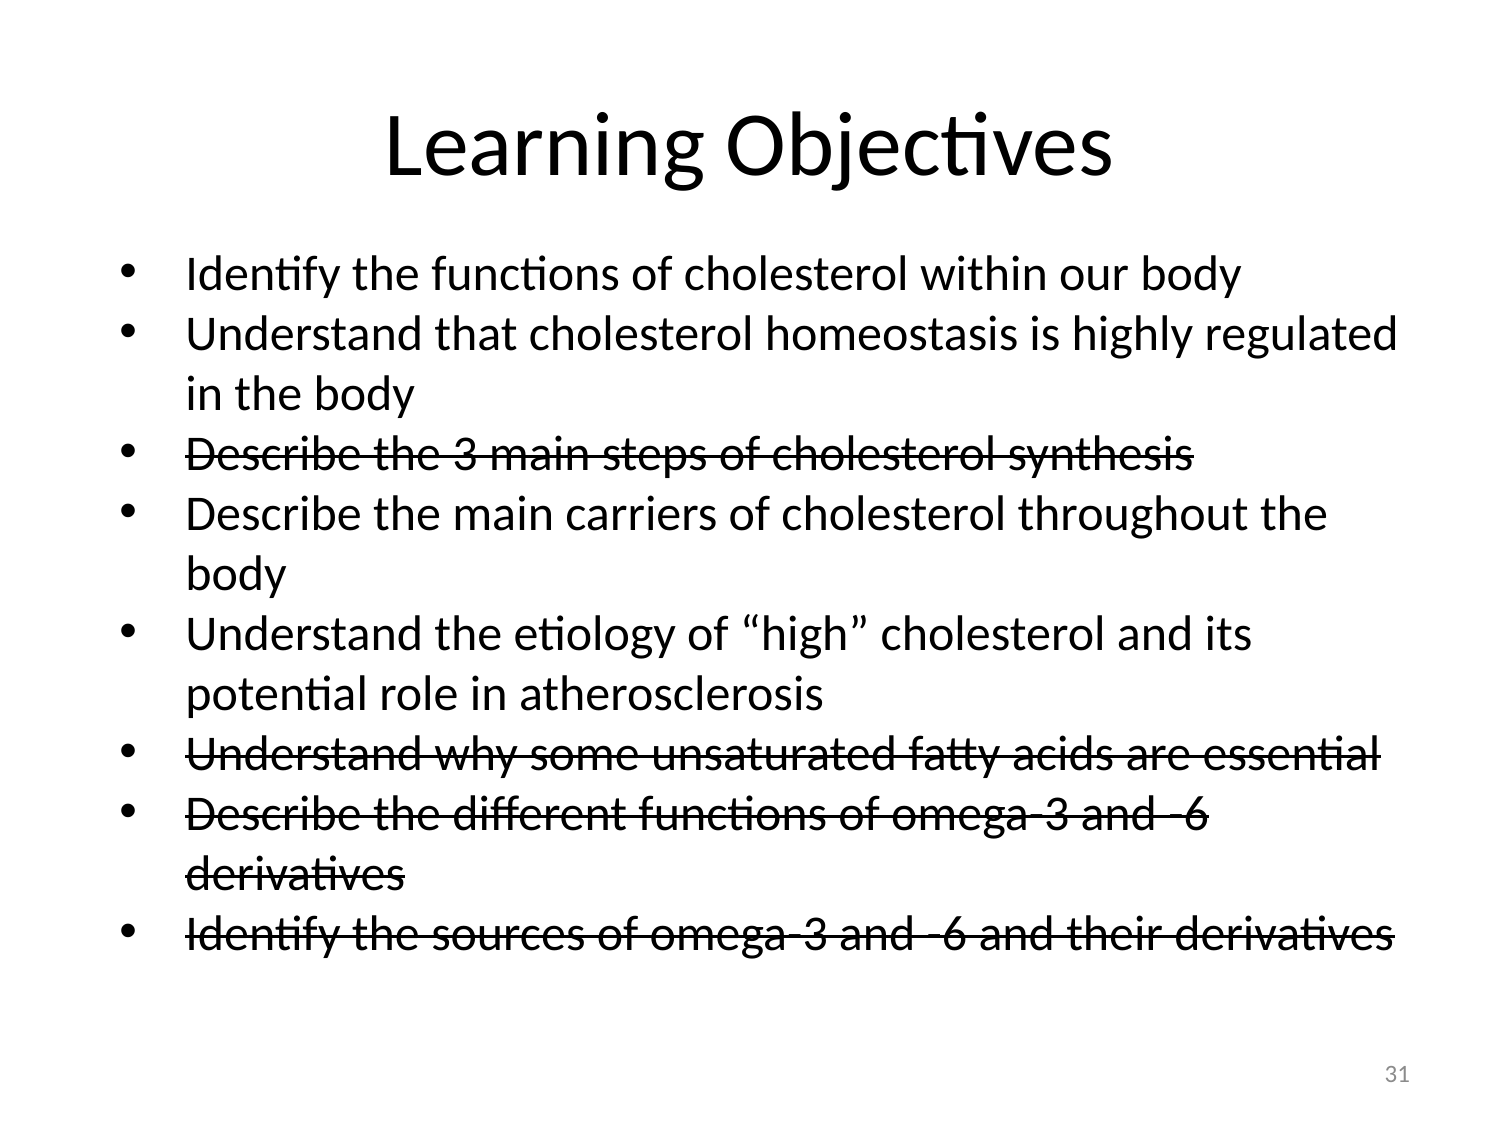

# Learning Objectives
Identify the functions of cholesterol within our body
Understand that cholesterol homeostasis is highly regulated in the body
Describe the 3 main steps of cholesterol synthesis
Describe the main carriers of cholesterol throughout the body
Understand the etiology of “high” cholesterol and its potential role in atherosclerosis
Understand why some unsaturated fatty acids are essential
Describe the different functions of omega-3 and -6 derivatives
Identify the sources of omega-3 and -6 and their derivatives

31